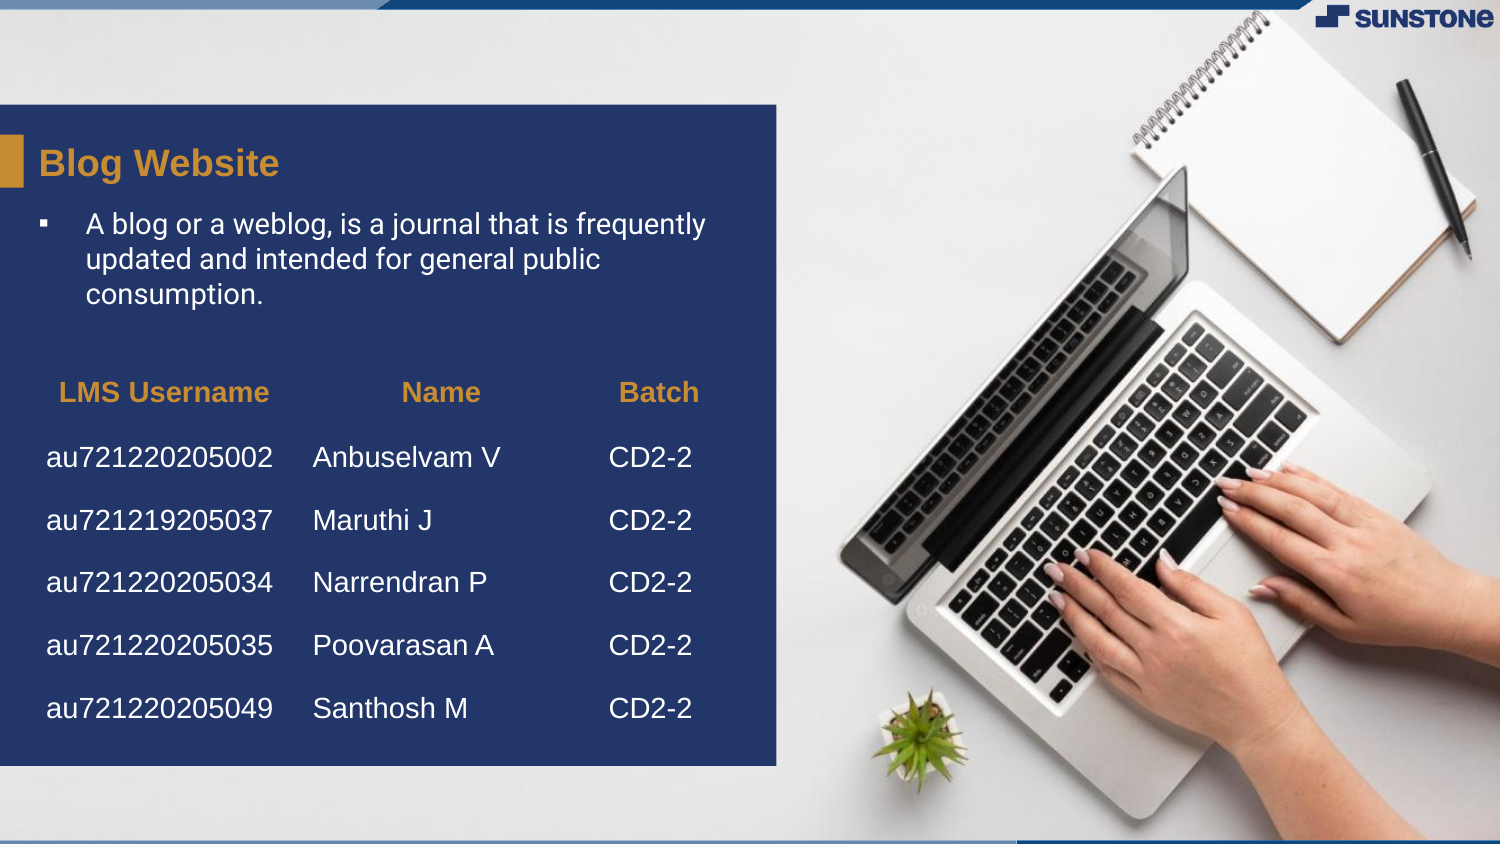

# Blog Website
A blog or a weblog, is a journal that is frequently updated and intended for general public consumption.
| LMS Username | Name | Batch |
| --- | --- | --- |
| au721220205002 | Anbuselvam V | CD2-2 |
| au721219205037 | Maruthi J | CD2-2 |
| au721220205034 | Narrendran P | CD2-2 |
| au721220205035 | Poovarasan A | CD2-2 |
| au721220205049 | Santhosh M | CD2-2 |